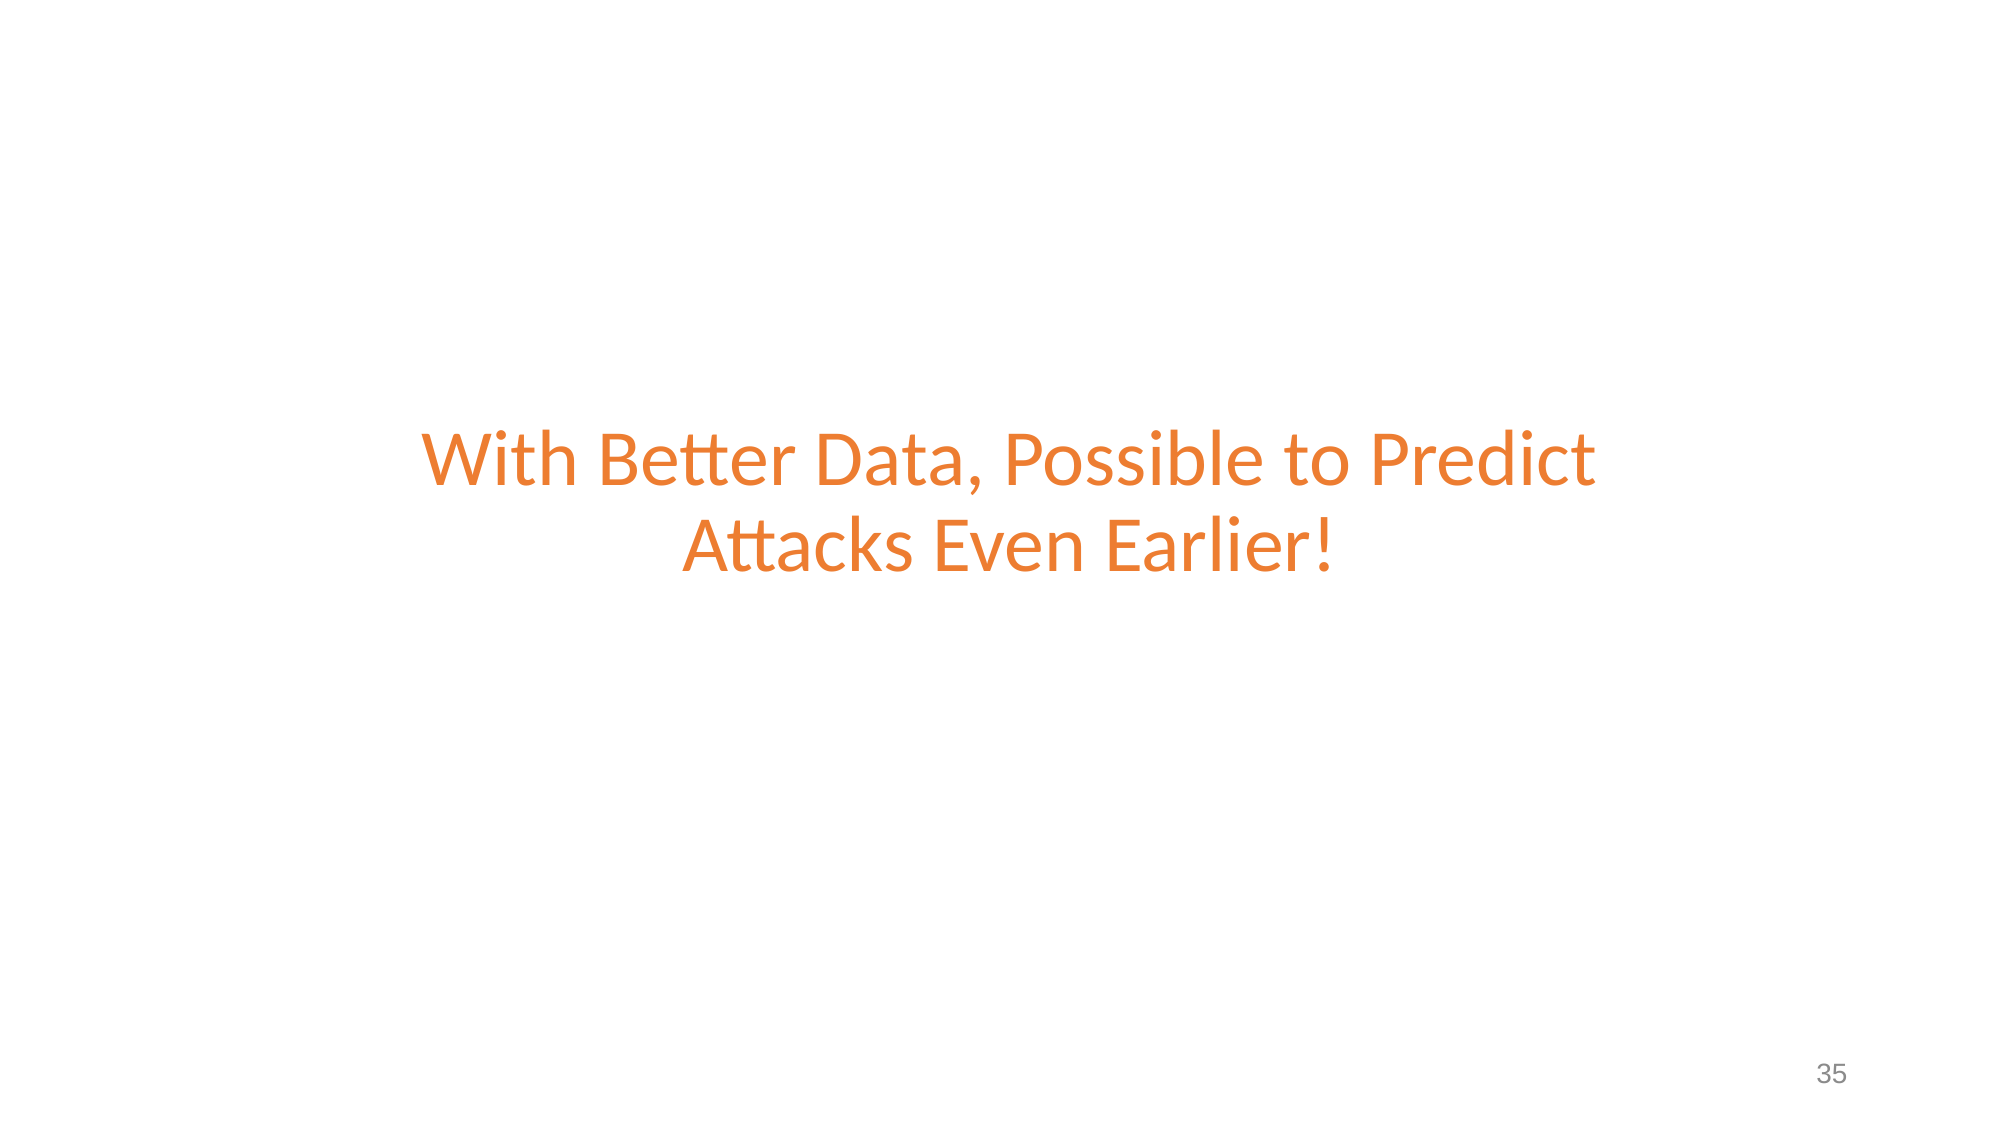

# With Better Data, Possible to Predict Attacks Even Earlier!
35